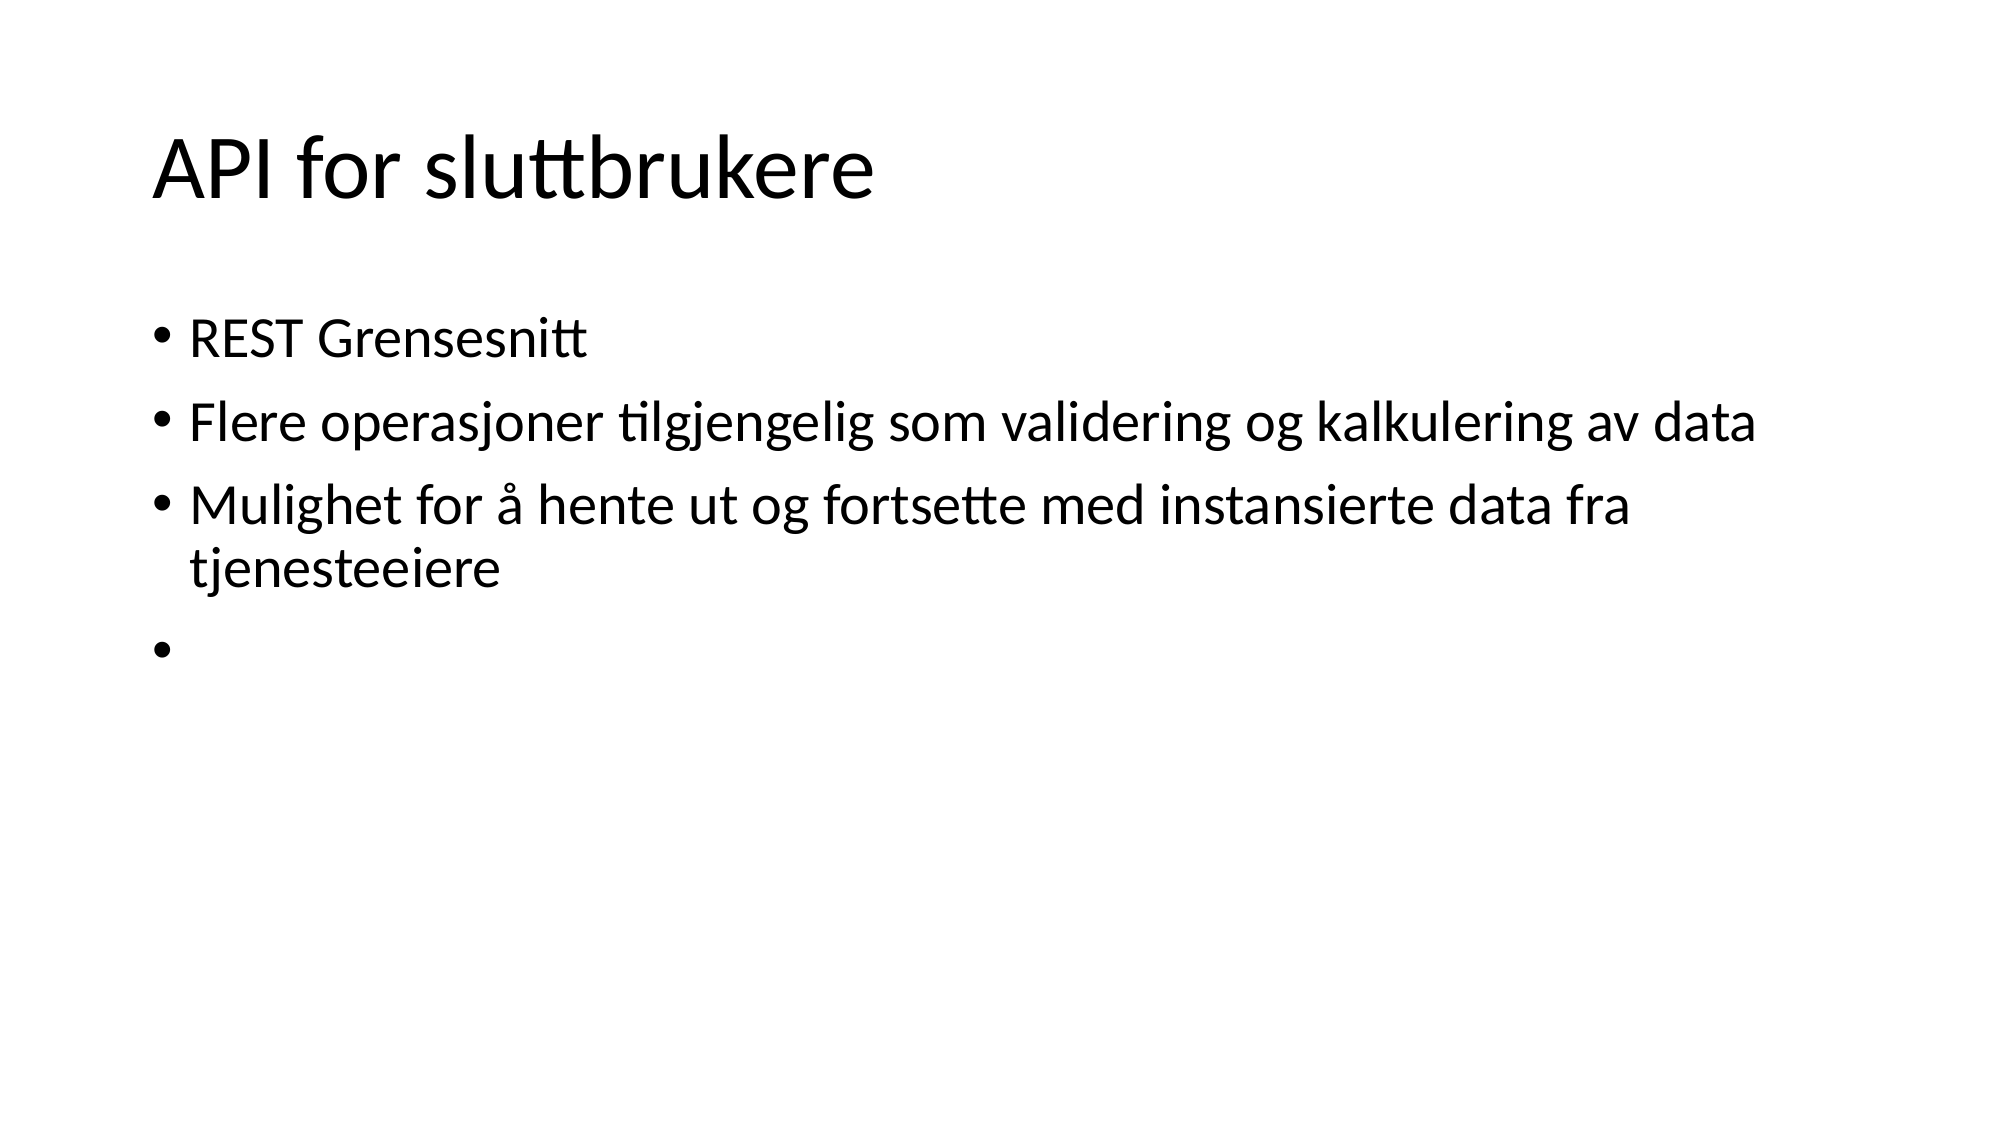

# API for sluttbrukere
REST Grensesnitt
Flere operasjoner tilgjengelig som validering og kalkulering av data
Mulighet for å hente ut og fortsette med instansierte data fra tjenesteeiere